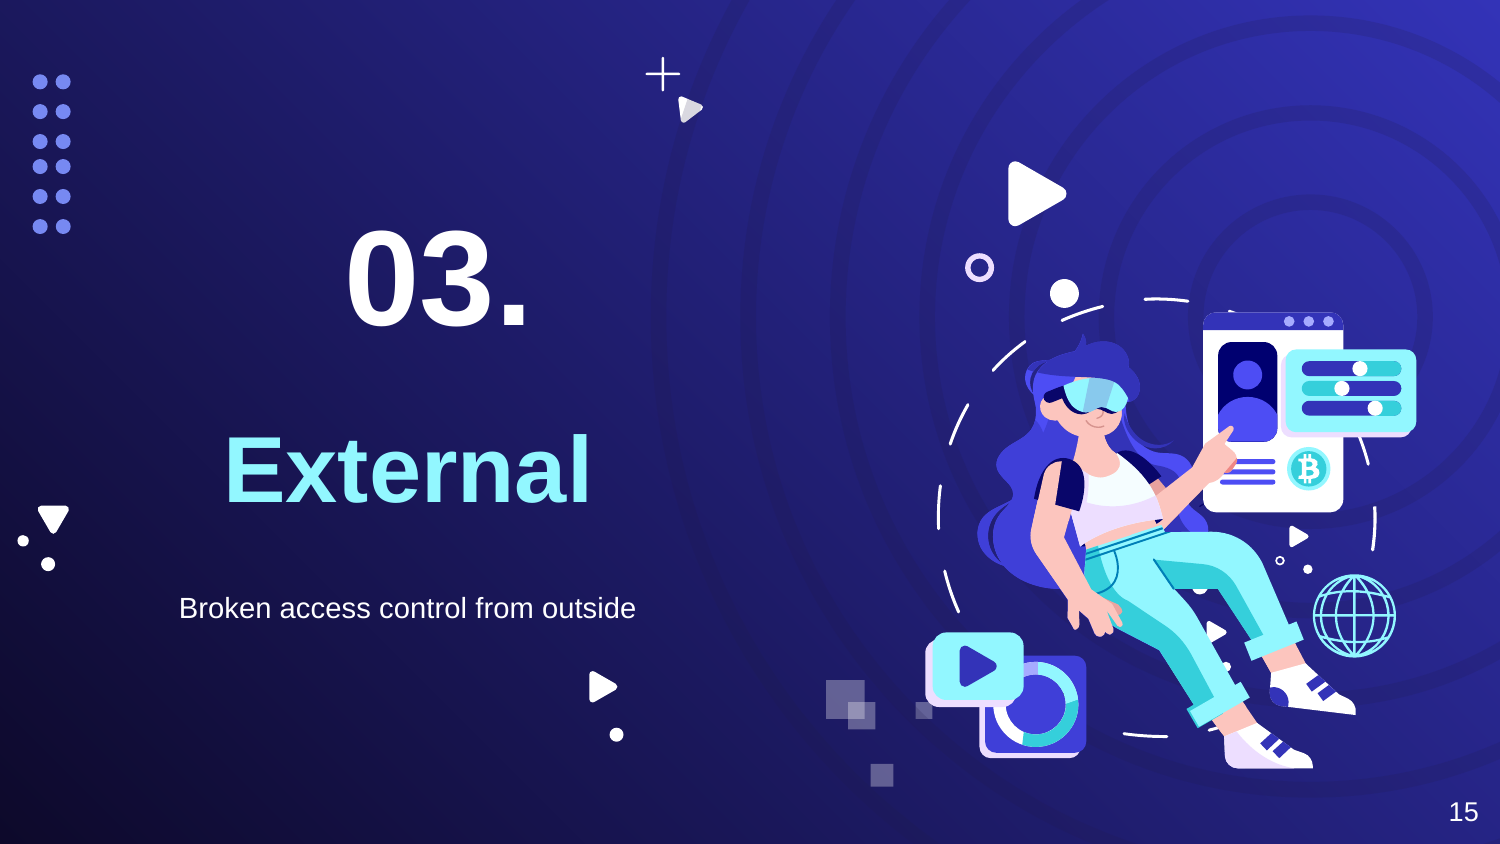

03.
# External
Broken access control from outside

15